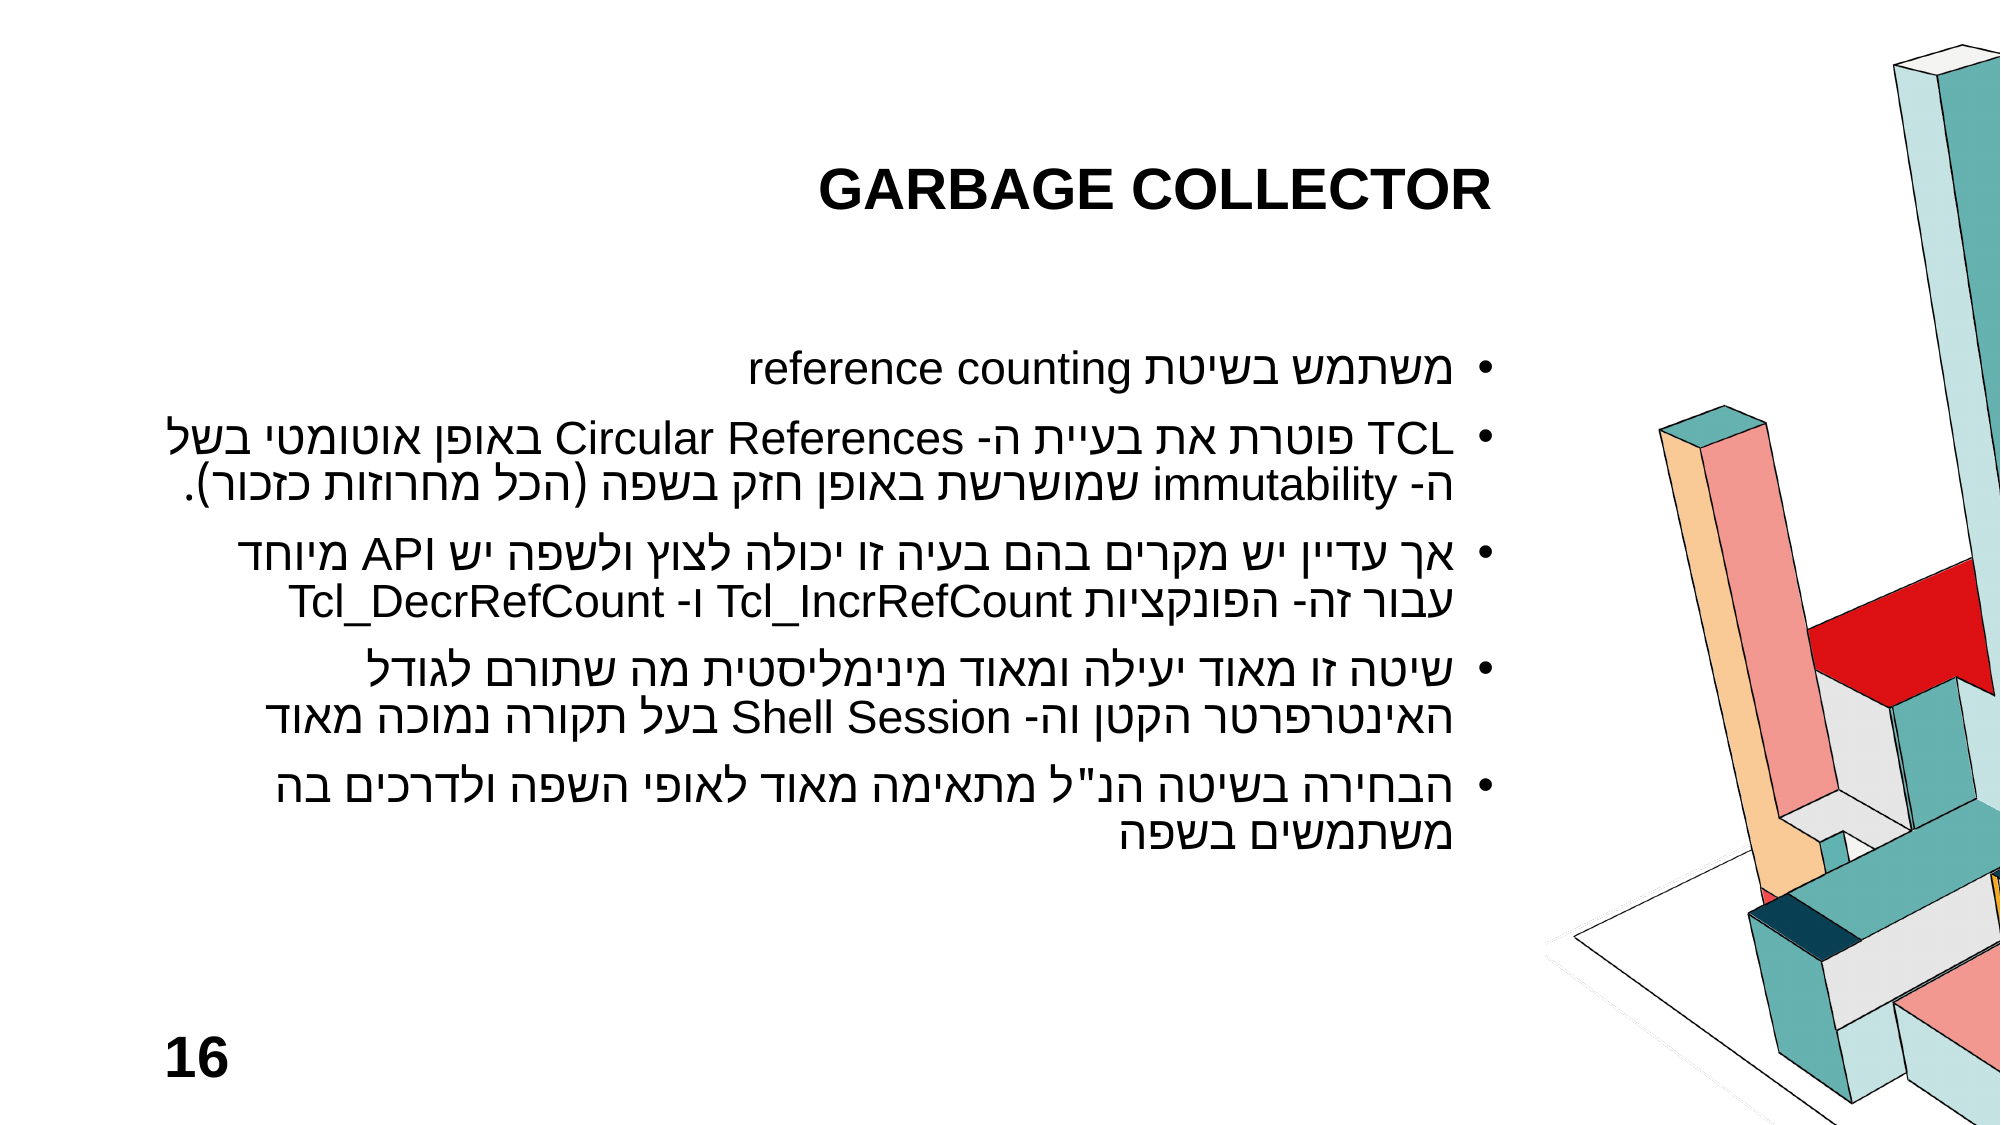

# Garbage collector
משתמש בשיטת reference counting
TCL פוטרת את בעיית ה- Circular References באופן אוטומטי בשל ה- immutability שמושרשת באופן חזק בשפה (הכל מחרוזות כזכור).
אך עדיין יש מקרים בהם בעיה זו יכולה לצוץ ולשפה יש API מיוחד עבור זה- הפונקציות Tcl_IncrRefCount ו- Tcl_DecrRefCount
שיטה זו מאוד יעילה ומאוד מינימליסטית מה שתורם לגודל האינטרפרטר הקטן וה- Shell Session בעל תקורה נמוכה מאוד
הבחירה בשיטה הנ"ל מתאימה מאוד לאופי השפה ולדרכים בה משתמשים בשפה
16